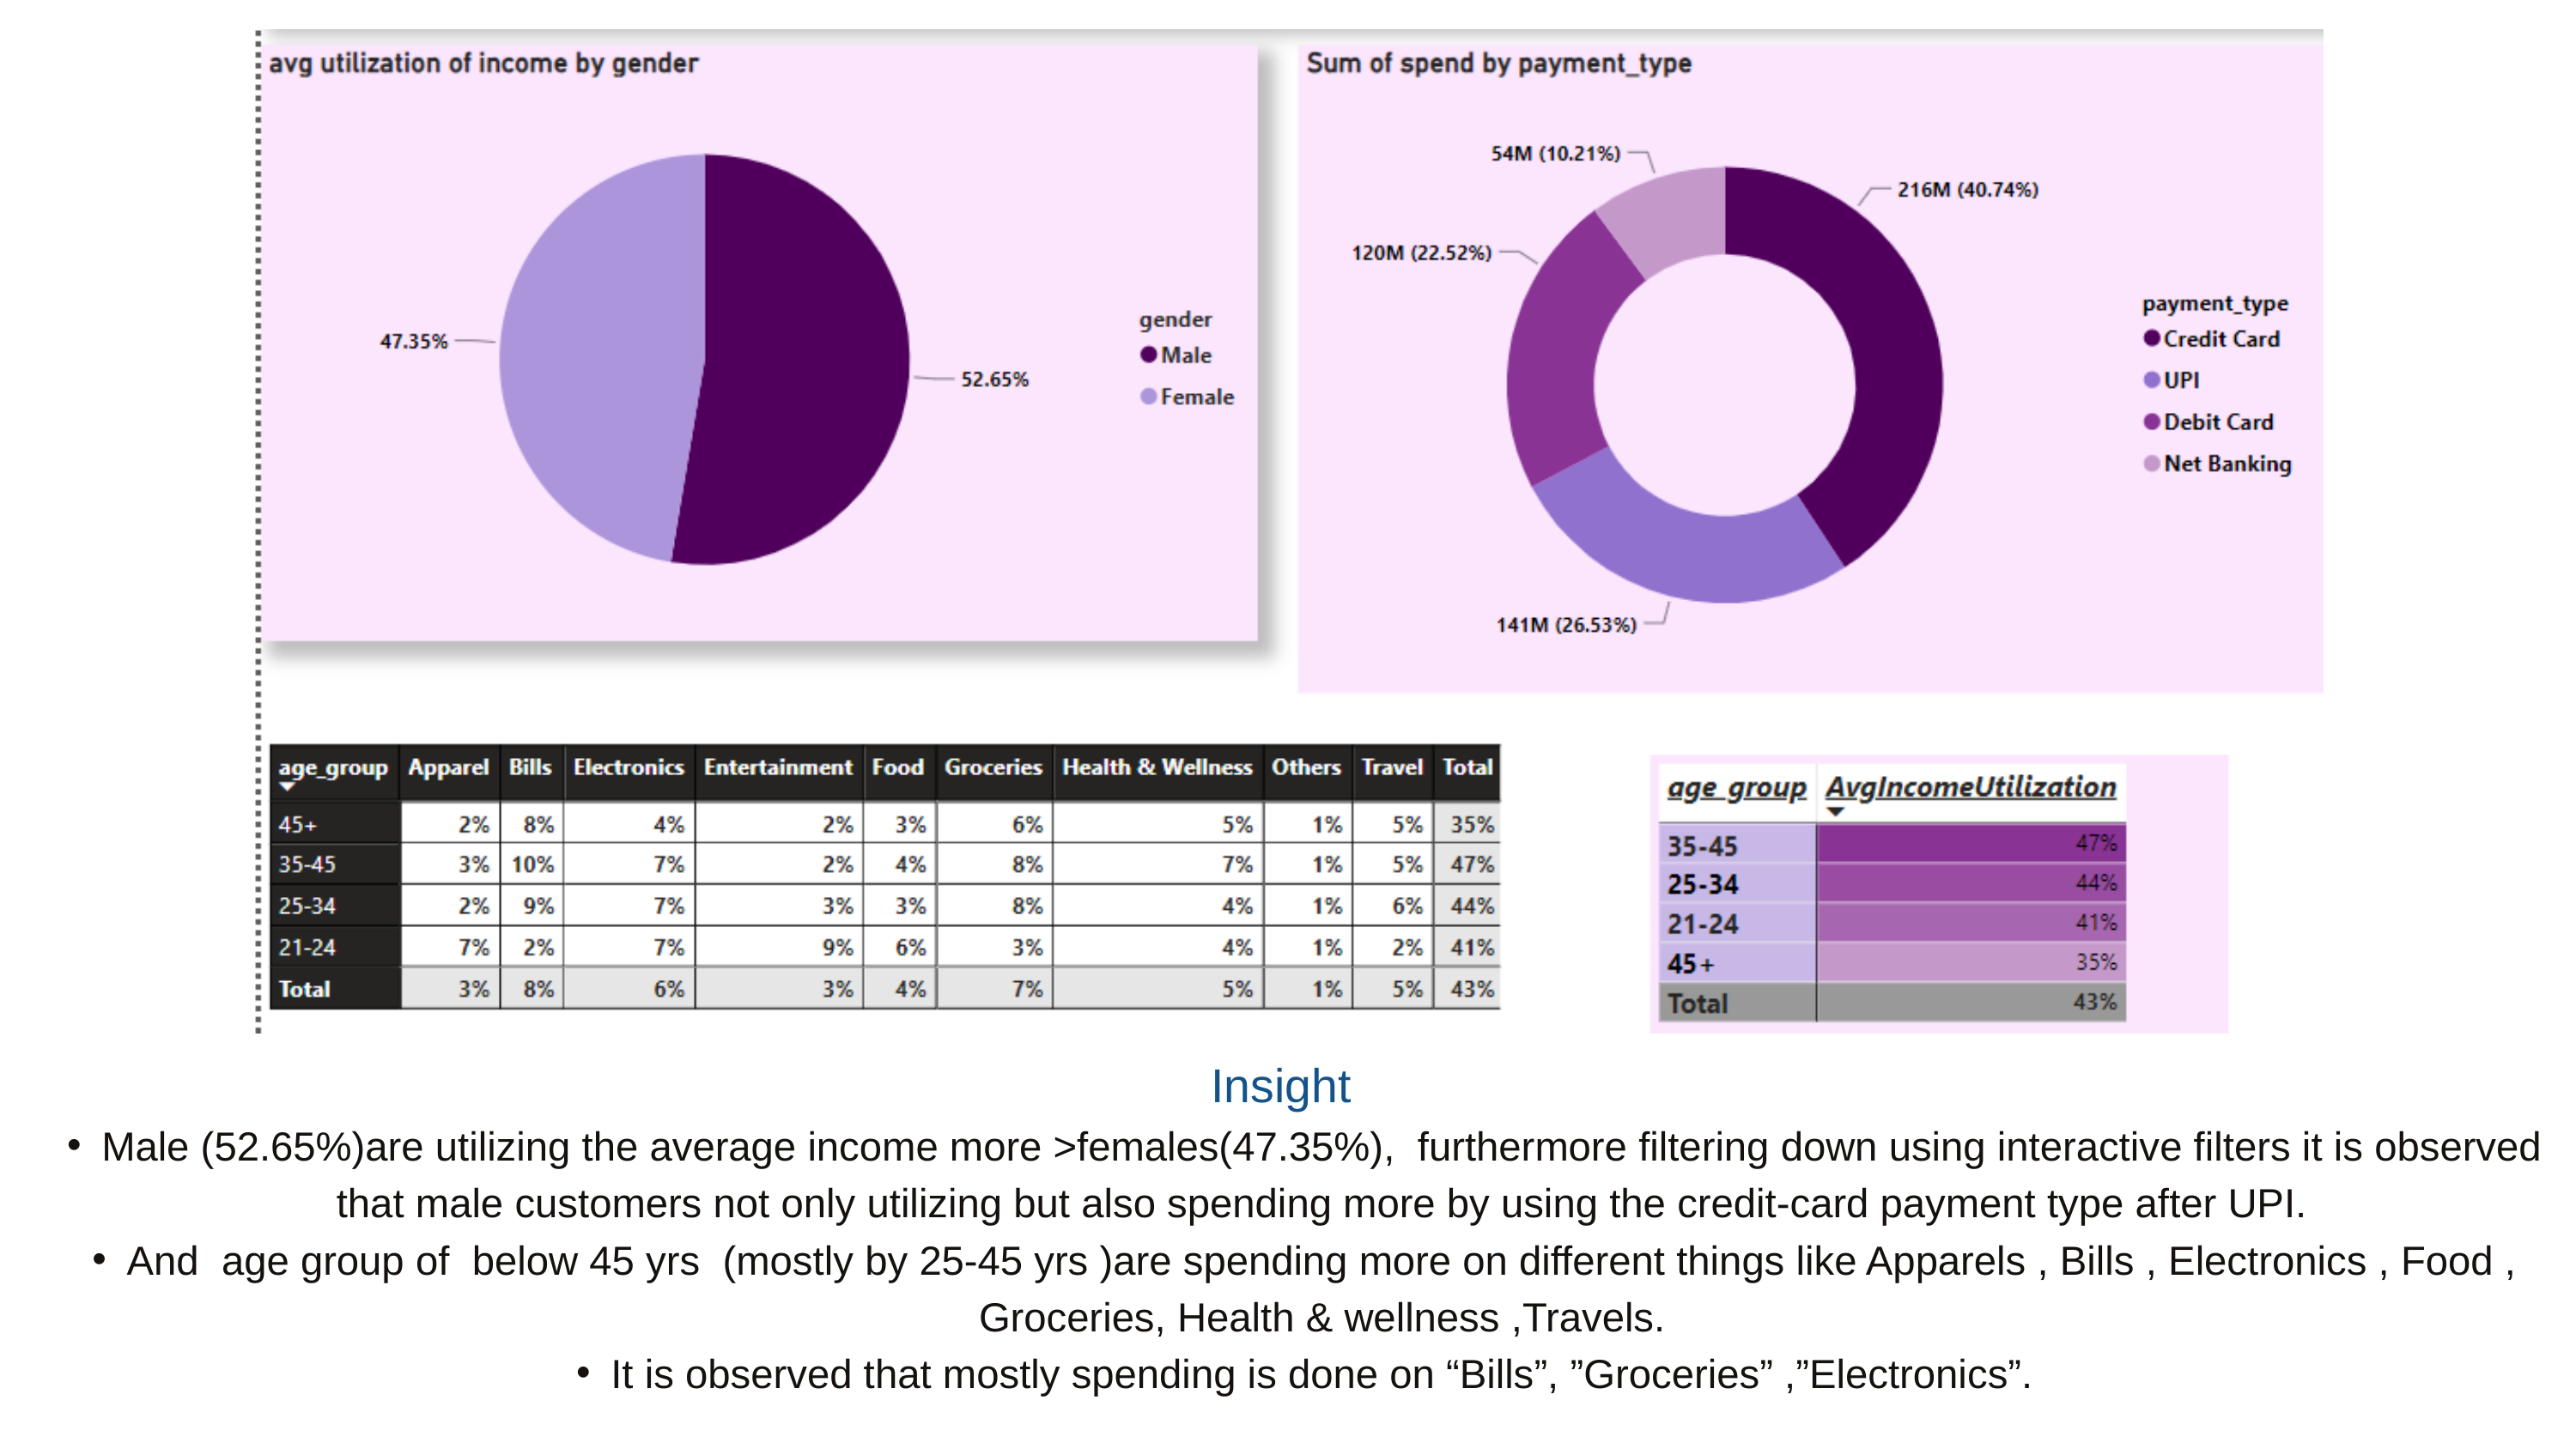

Insight
Male (52.65%)are utilizing the average income more >females(47.35%),  furthermore filtering down using interactive filters it is observed that male customers not only utilizing but also spending more by using the credit-card payment type after UPI.
And  age group of  below 45 yrs  (mostly by 25-45 yrs )are spending more on different things like Apparels , Bills , Electronics , Food , Groceries, Health & wellness ,Travels.
It is observed that mostly spending is done on “Bills”, ”Groceries” ,”Electronics”.